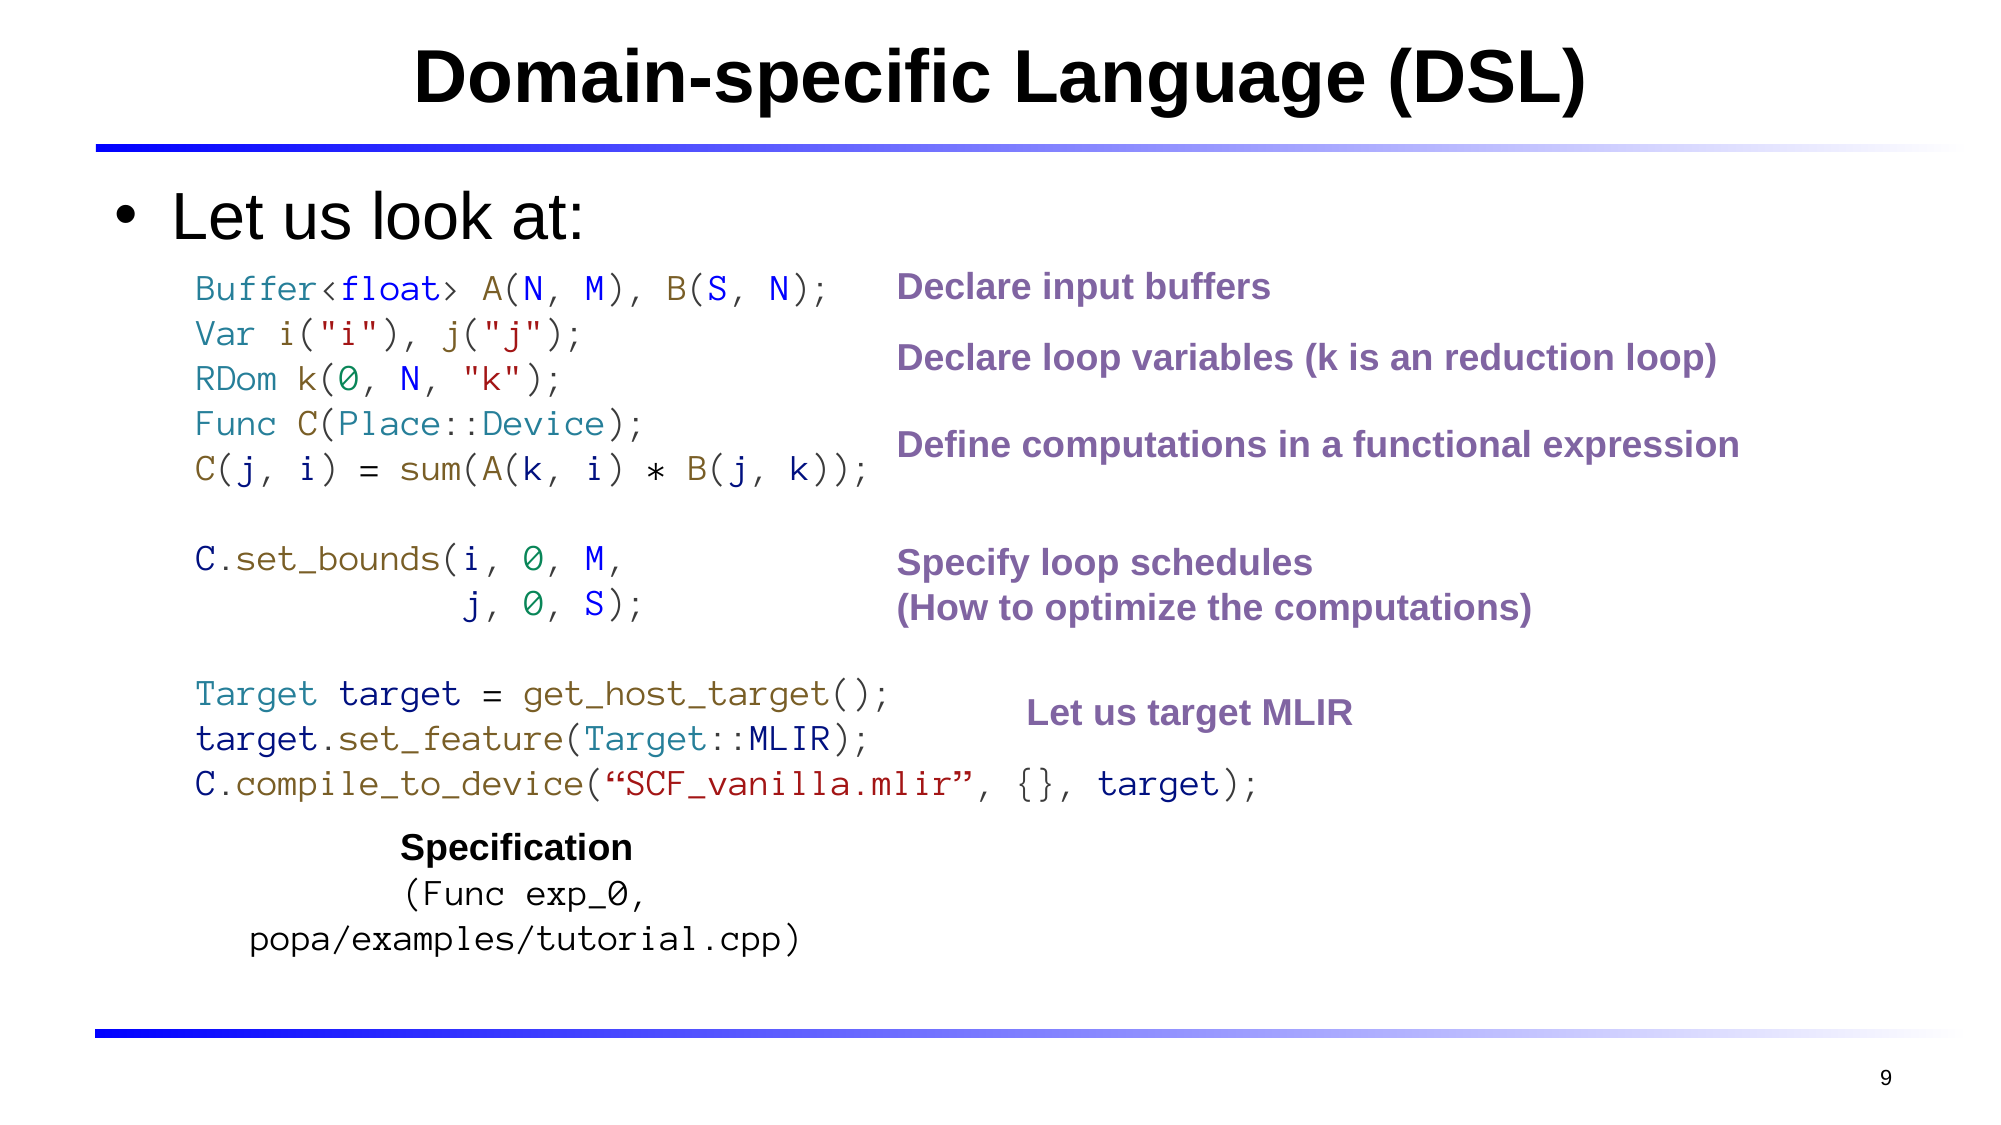

# Domain-specific Language (DSL)
Let us look at:
Declare input buffers
    Buffer<float> A(N, M), B(S, N);
    Var i("i"), j("j");
    RDom k(0, N, "k");
    Func C(Place::Device);
    C(j, i) = sum(A(k, i) * B(j, k));
    C.set_bounds(i, 0, M,
                 j, 0, S);
    Target target = get_host_target();
    target.set_feature(Target::MLIR);
    C.compile_to_device(“SCF_vanilla.mlir”, {}, target);
Declare loop variables (k is an reduction loop)
Define computations in a functional expression
Specify loop schedules
(How to optimize the computations)
Let us target MLIR
Specification
(Func exp_0,
popa/examples/tutorial.cpp)
9